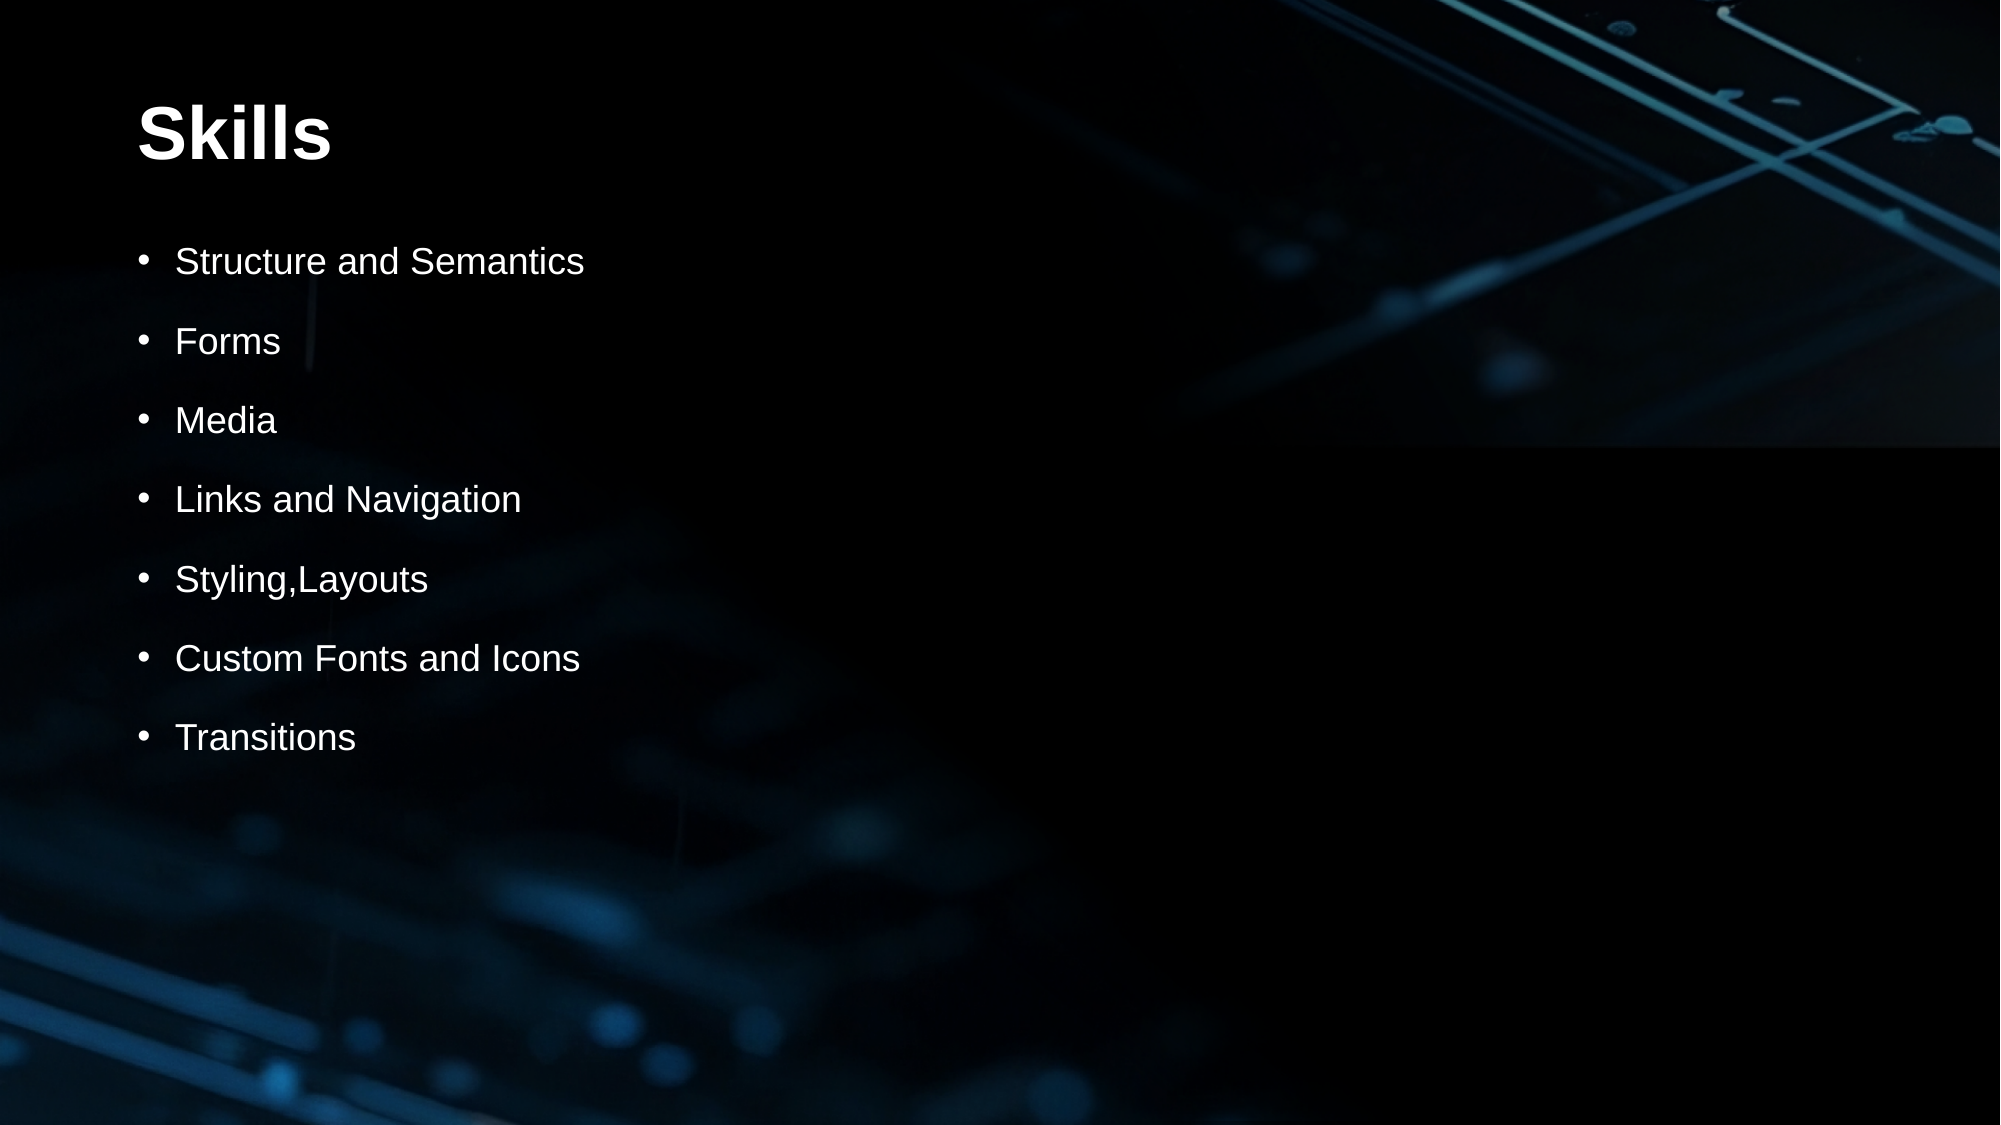

# Skills
Structure and Semantics
Forms
Media
Links and Navigation
Styling,Layouts
Custom Fonts and Icons
Transitions